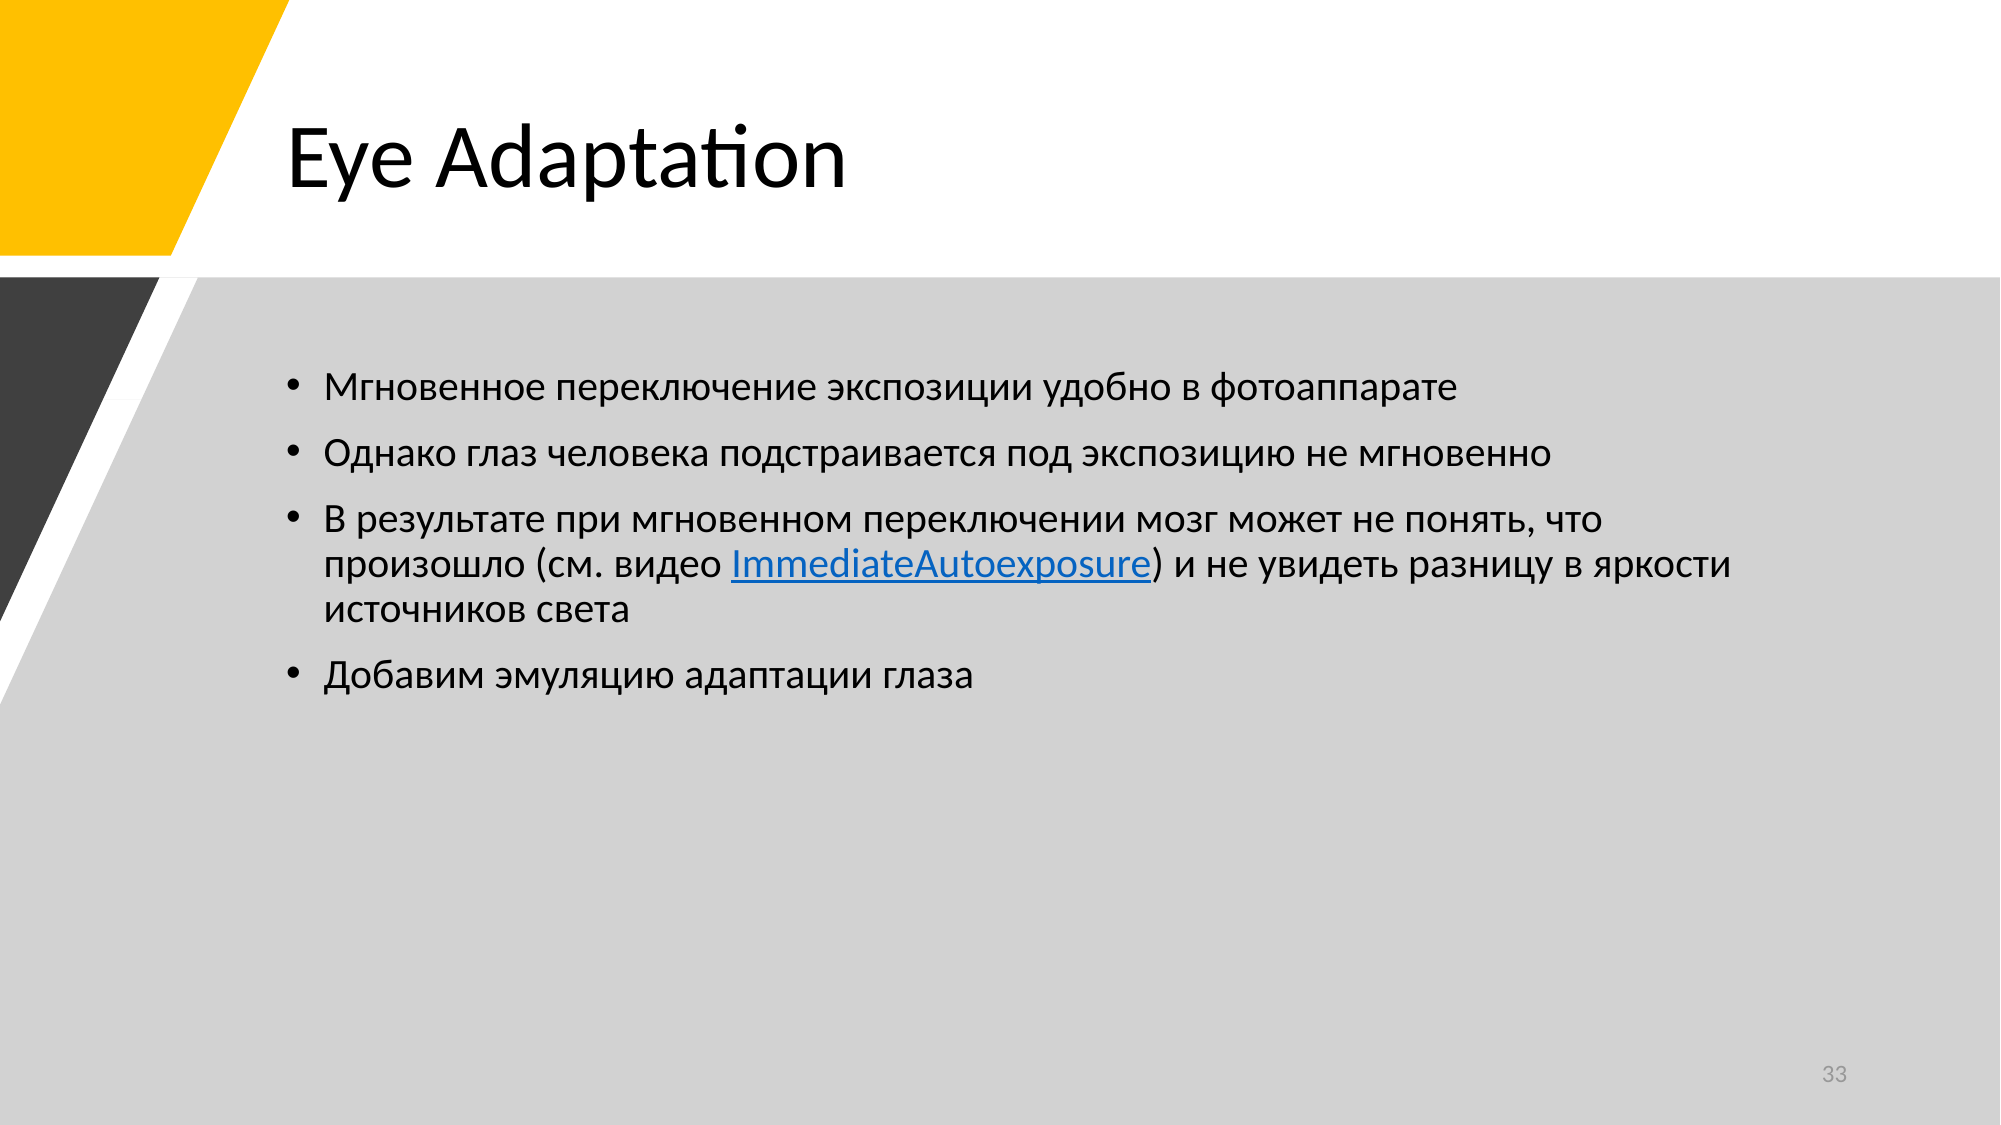

# Eye Adaptation

Мгновенное переключение экспозиции удобно в фотоаппарате
Однако глаз человека подстраивается под экспозицию не мгновенно
В результате при мгновенном переключении мозг может не понять, что произошло (см. видео ImmediateAutoexposure) и не увидеть разницу в яркости источников света
Добавим эмуляцию адаптации глаза
33